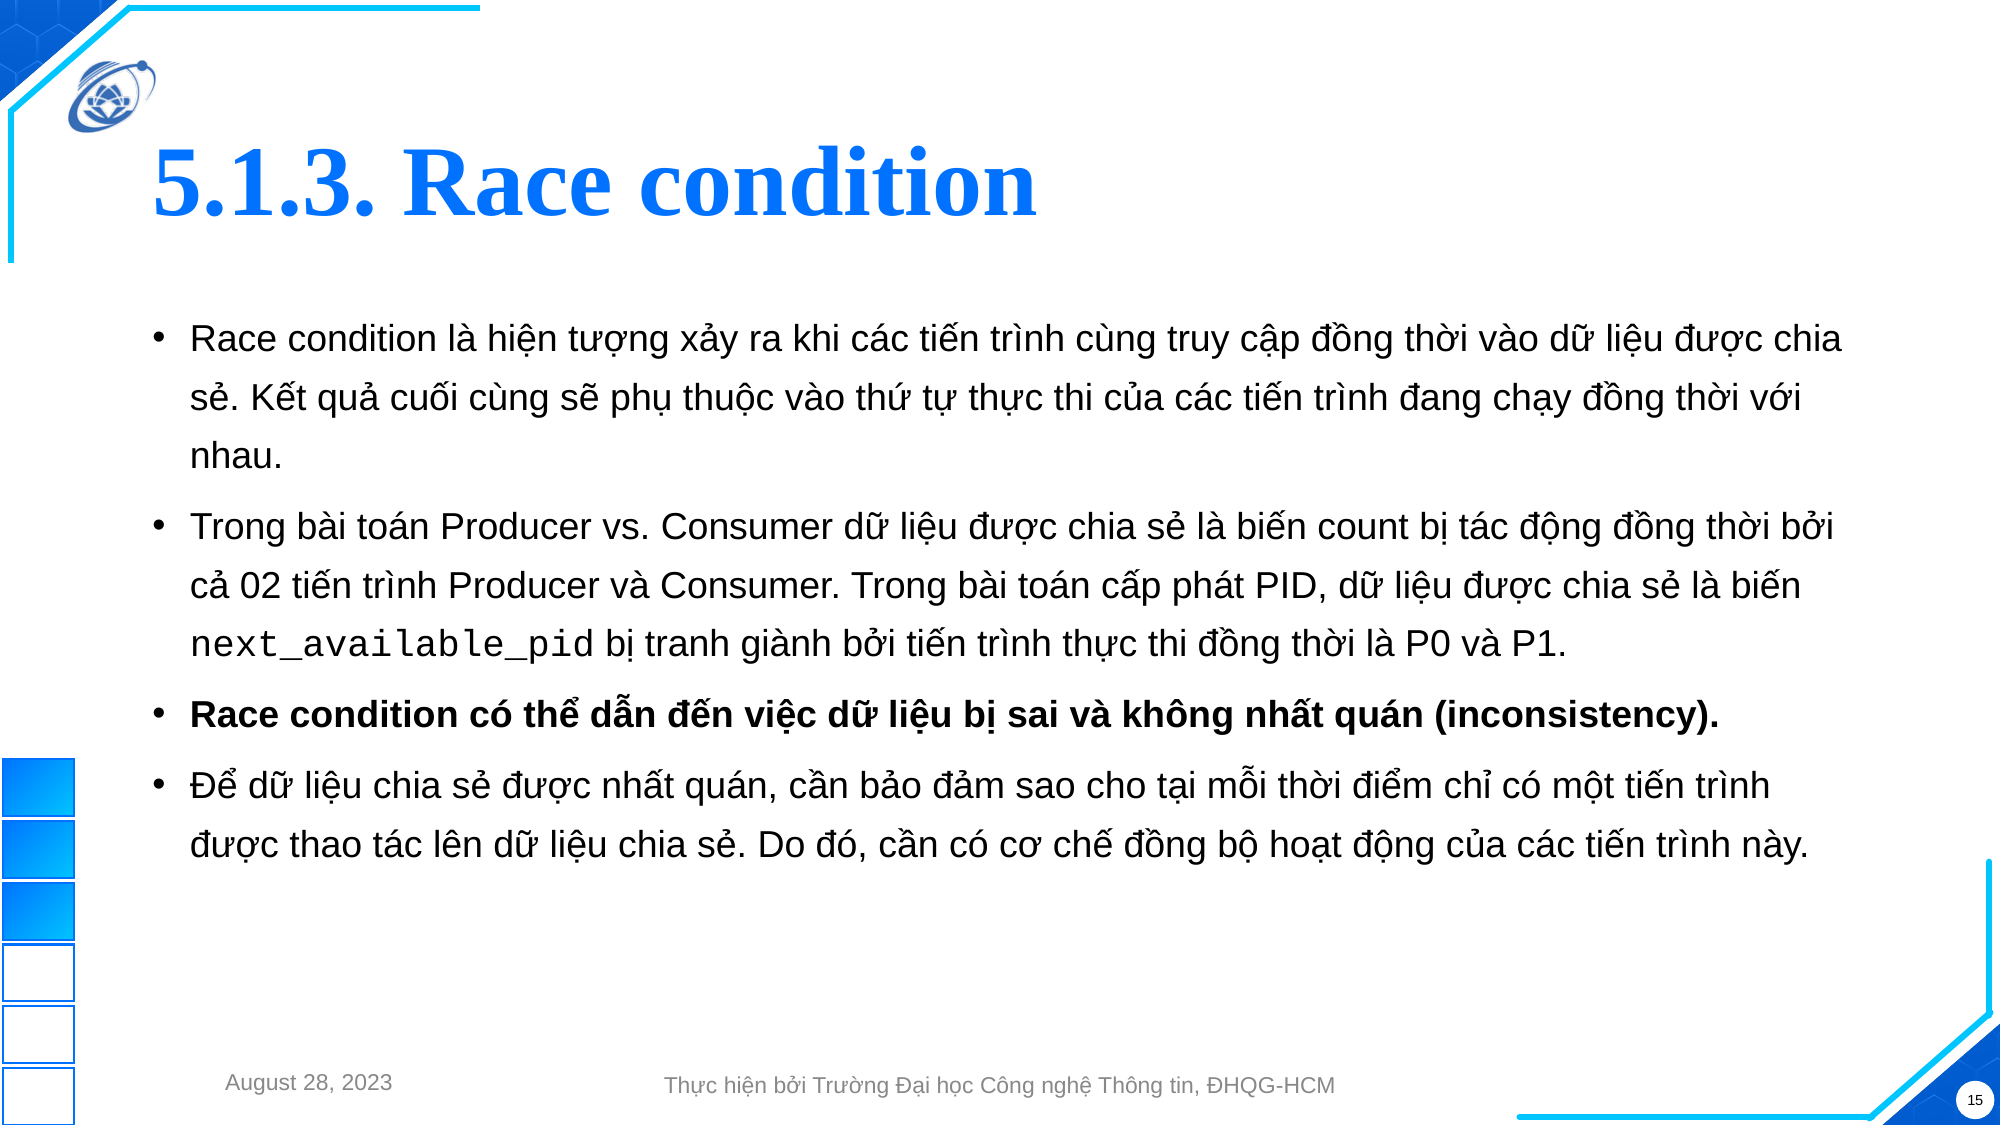

# 5.1.3. Race condition
THÊM HÌNH VÔ
Race condition là hiện tượng xảy ra khi các tiến trình cùng truy cập đồng thời vào dữ liệu được chia sẻ. Kết quả cuối cùng sẽ phụ thuộc vào thứ tự thực thi của các tiến trình đang chạy đồng thời với nhau.
Trong bài toán Producer vs. Consumer dữ liệu được chia sẻ là biến count bị tác động đồng thời bởi cả 02 tiến trình Producer và Consumer. Trong bài toán cấp phát PID, dữ liệu được chia sẻ là biến next_available_pid bị tranh giành bởi tiến trình thực thi đồng thời là P0 và P1.
Race condition có thể dẫn đến việc dữ liệu bị sai và không nhất quán (inconsistency).
Để dữ liệu chia sẻ được nhất quán, cần bảo đảm sao cho tại mỗi thời điểm chỉ có một tiến trình được thao tác lên dữ liệu chia sẻ. Do đó, cần có cơ chế đồng bộ hoạt động của các tiến trình này.
August 28, 2023
Thực hiện bởi Trường Đại học Công nghệ Thông tin, ĐHQG-HCM
15